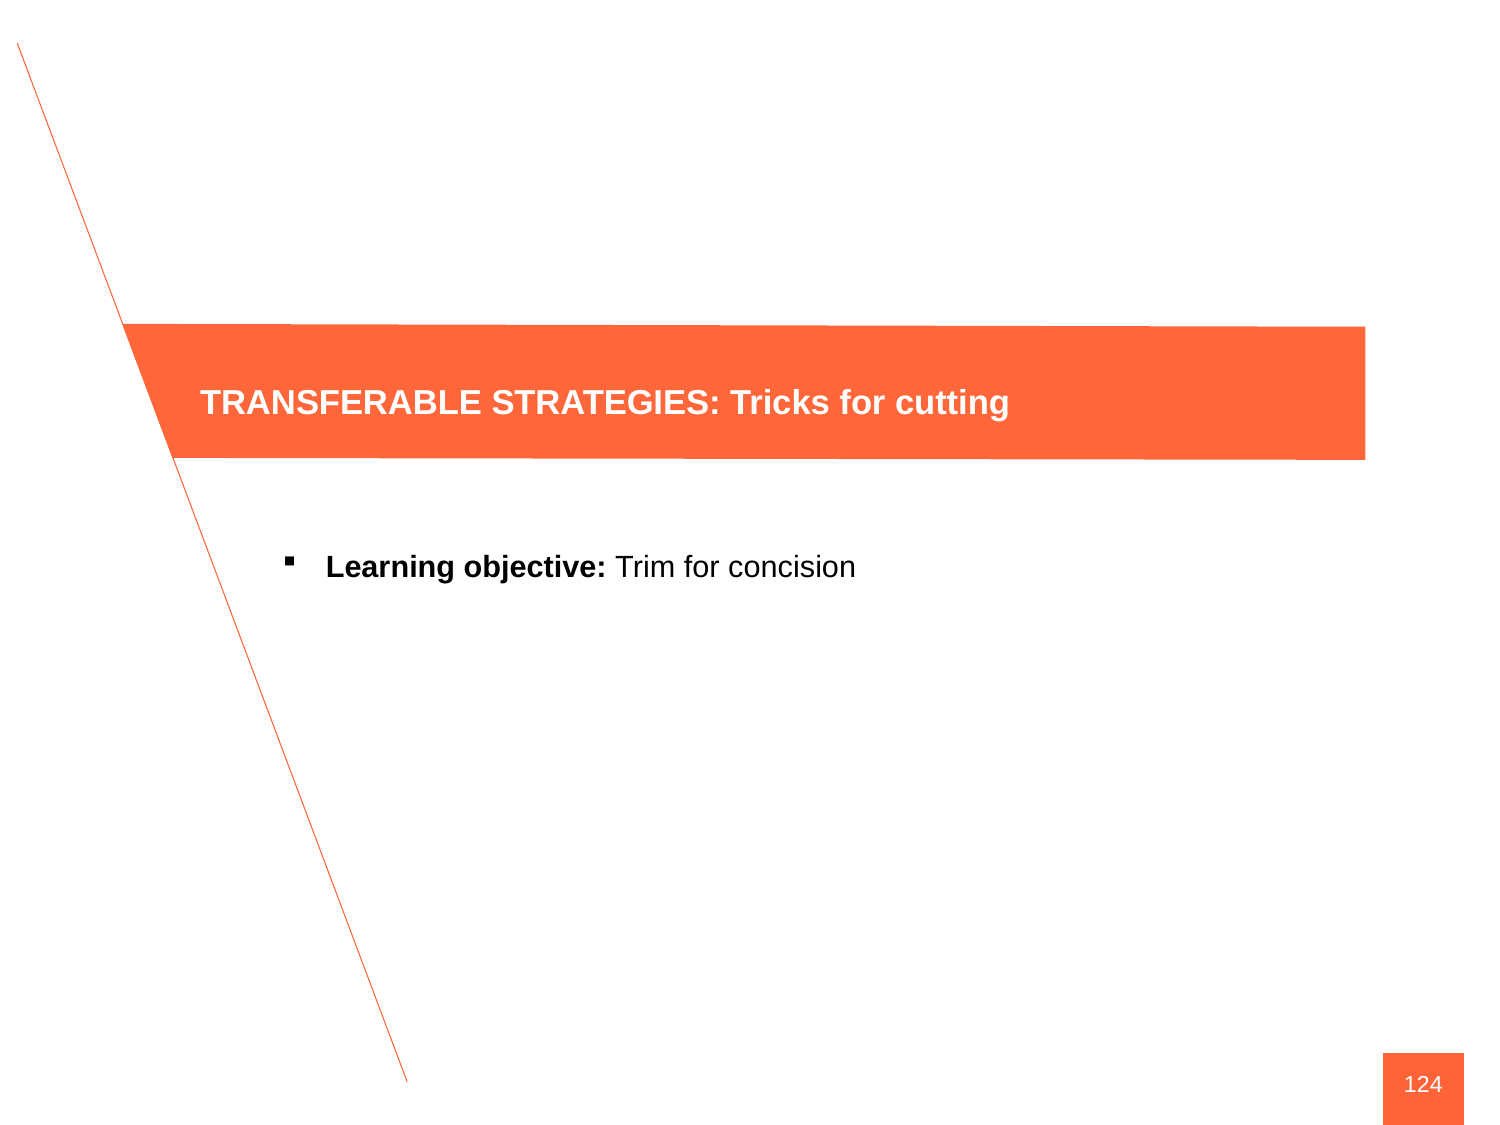

TRANSFERABLE STRATEGIES: Tricks for cutting

Learning objective: Trim for concision